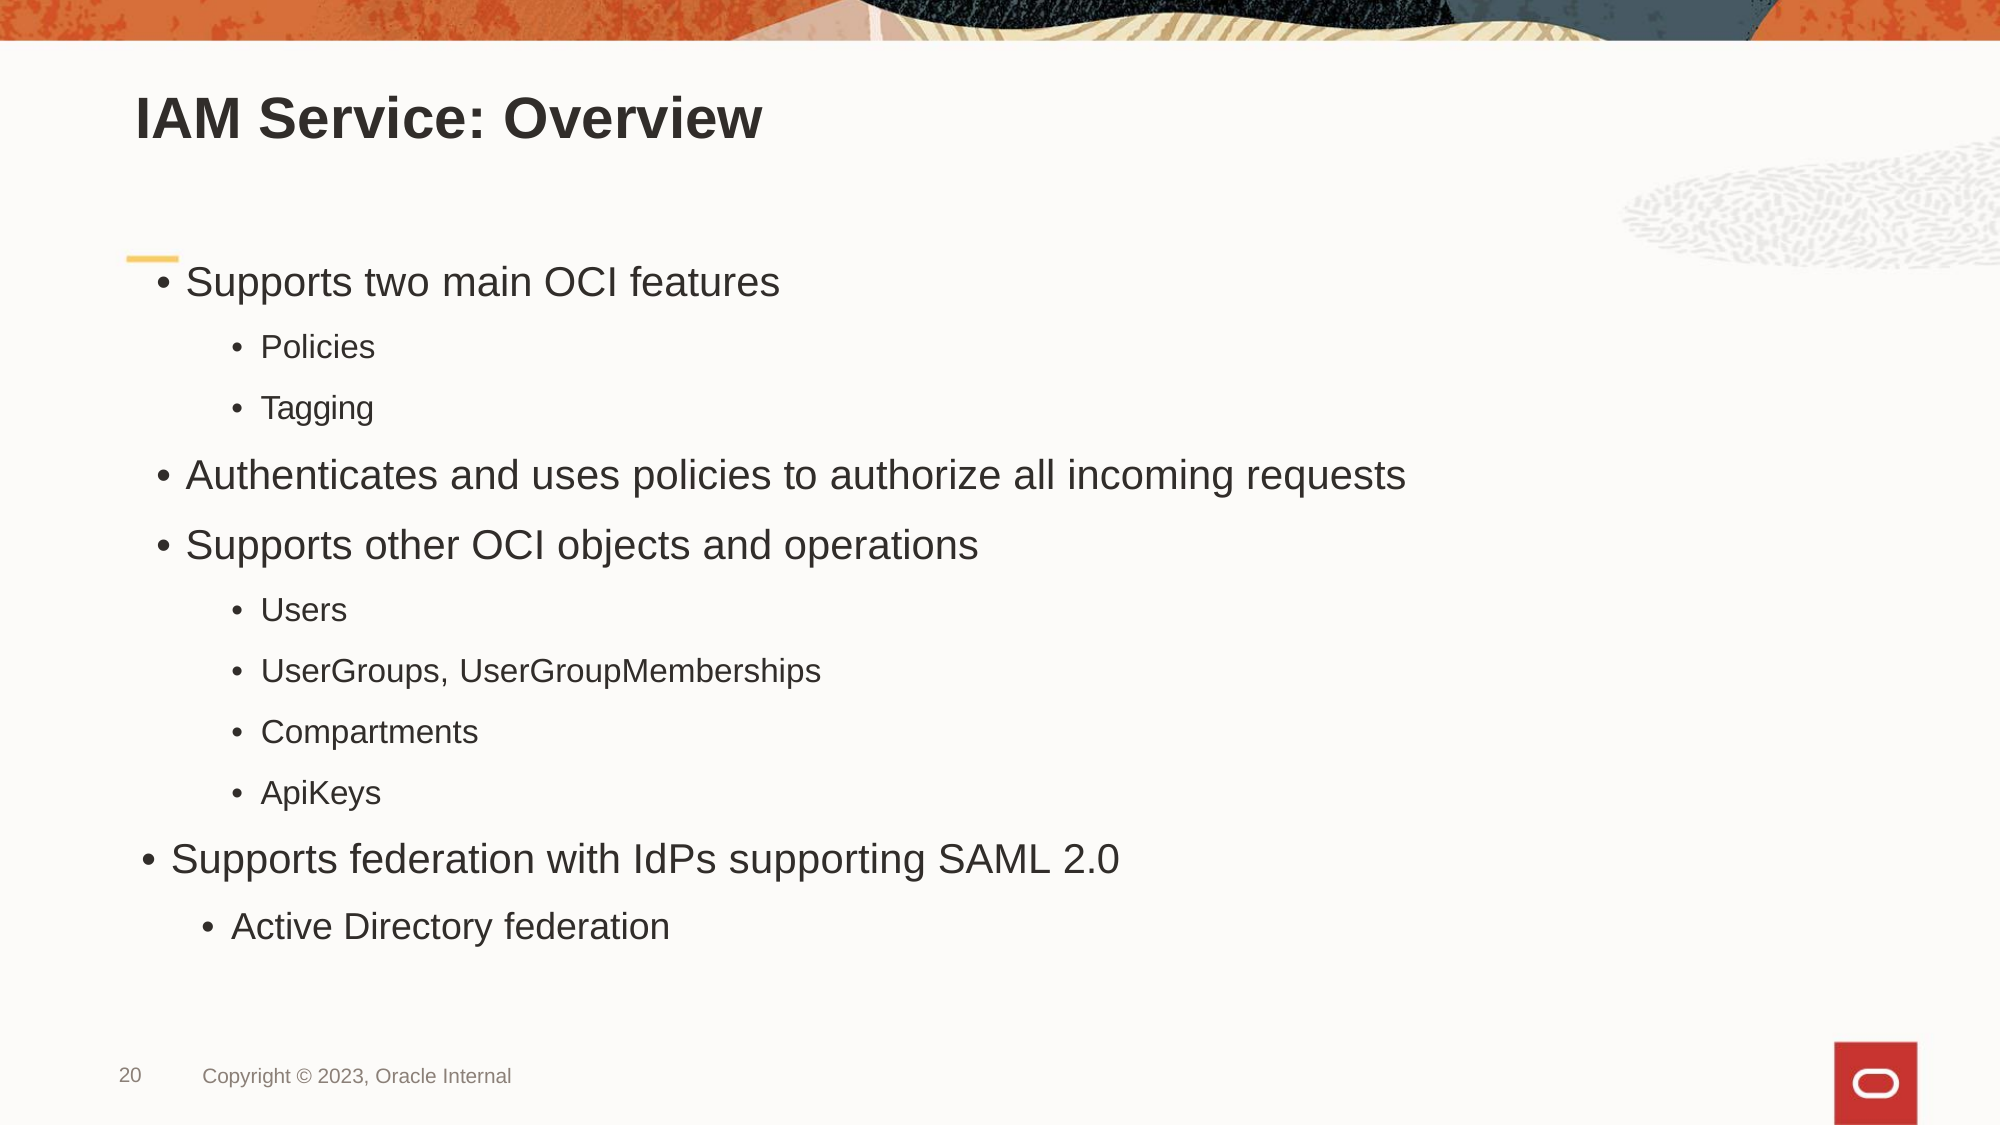

IAM Service: Overview
• Supports two main OCI features
• Policies
• Tagging
• Authenticates and uses policies to authorize all incoming requests
• Supports other OCI objects and operations
• Users
• UserGroups, UserGroupMemberships
• Compartments
• ApiKeys
• Supports federation with IdPs supporting SAML 2.0
• Active Directory federation
20
Copyright © 2023, Oracle Internal